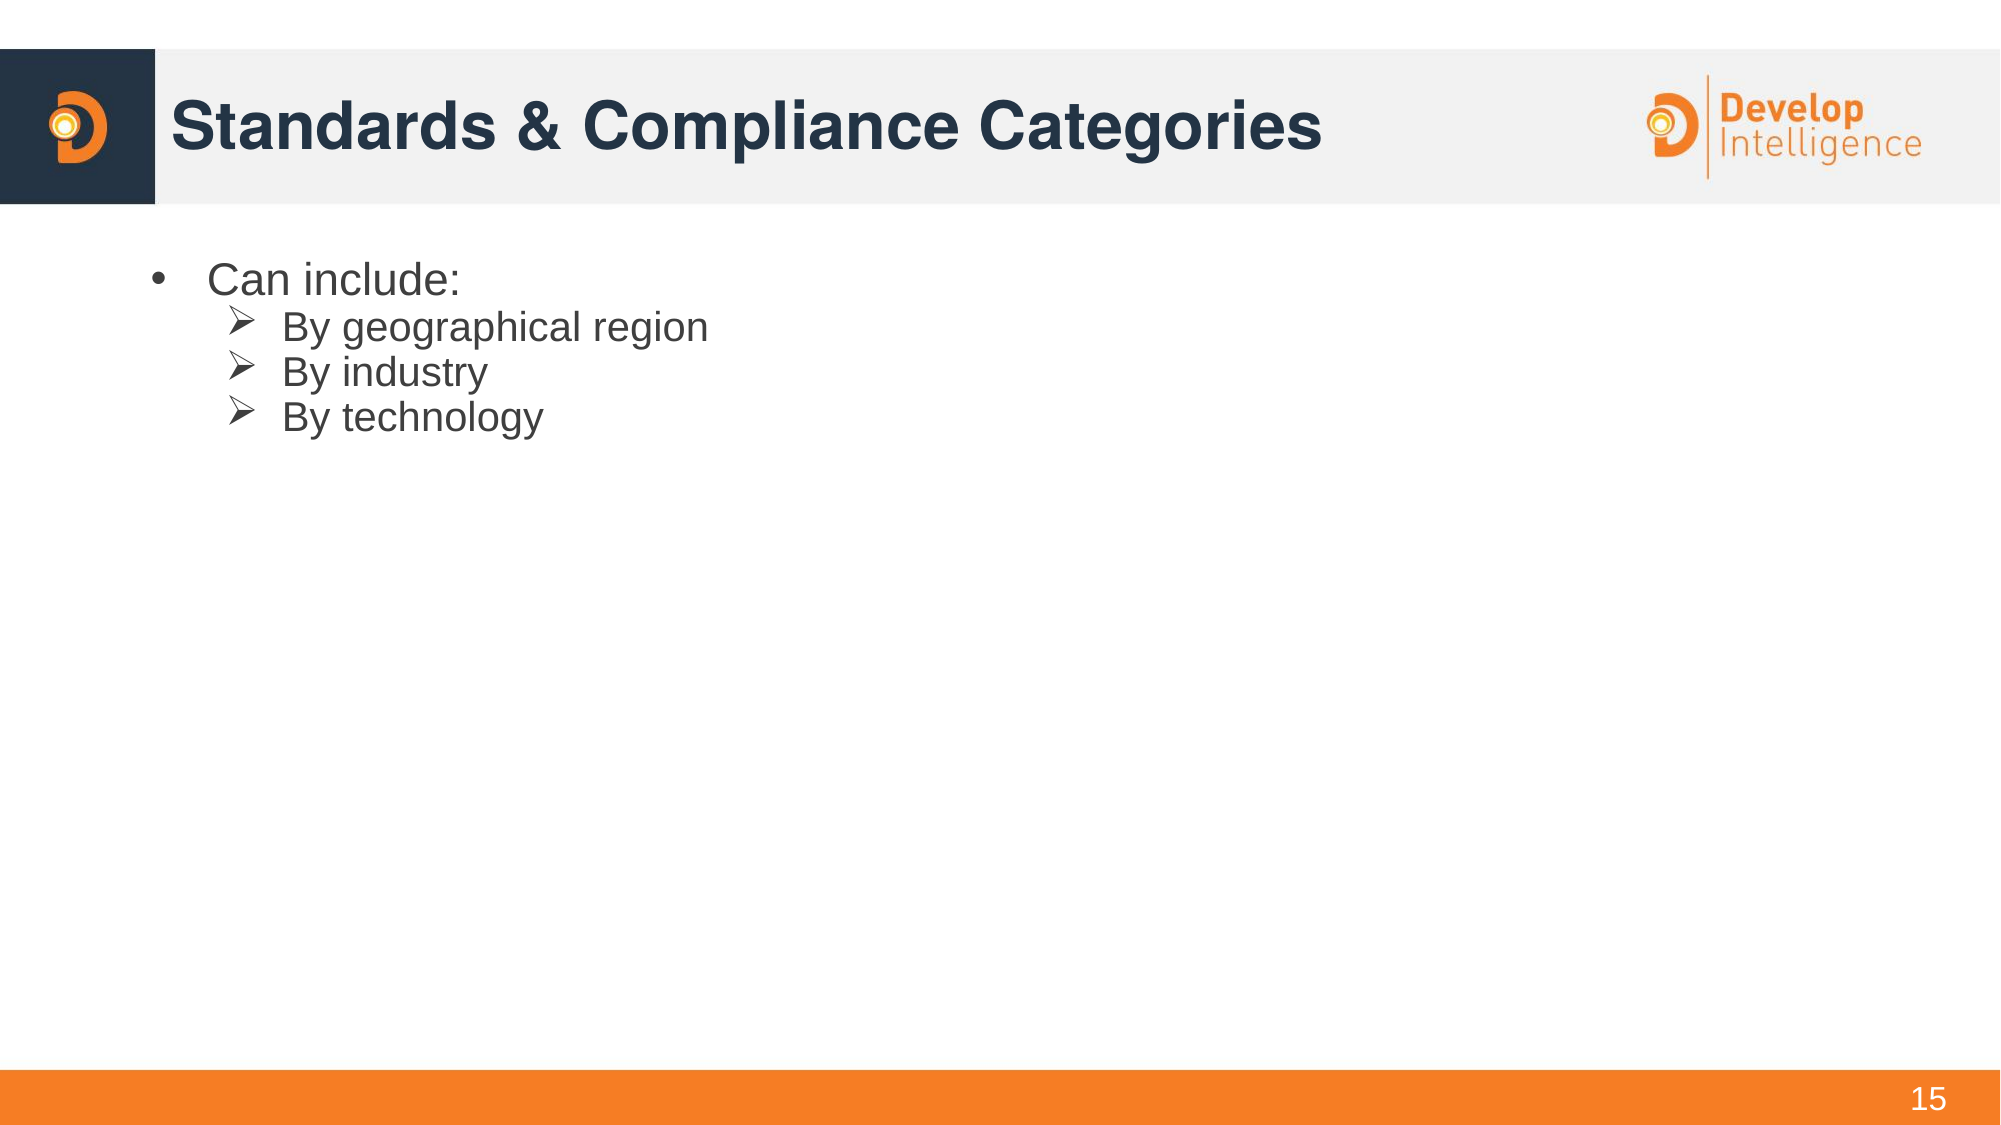

# Standards & Compliance Categories
Can include:
By geographical region
By industry
By technology

15